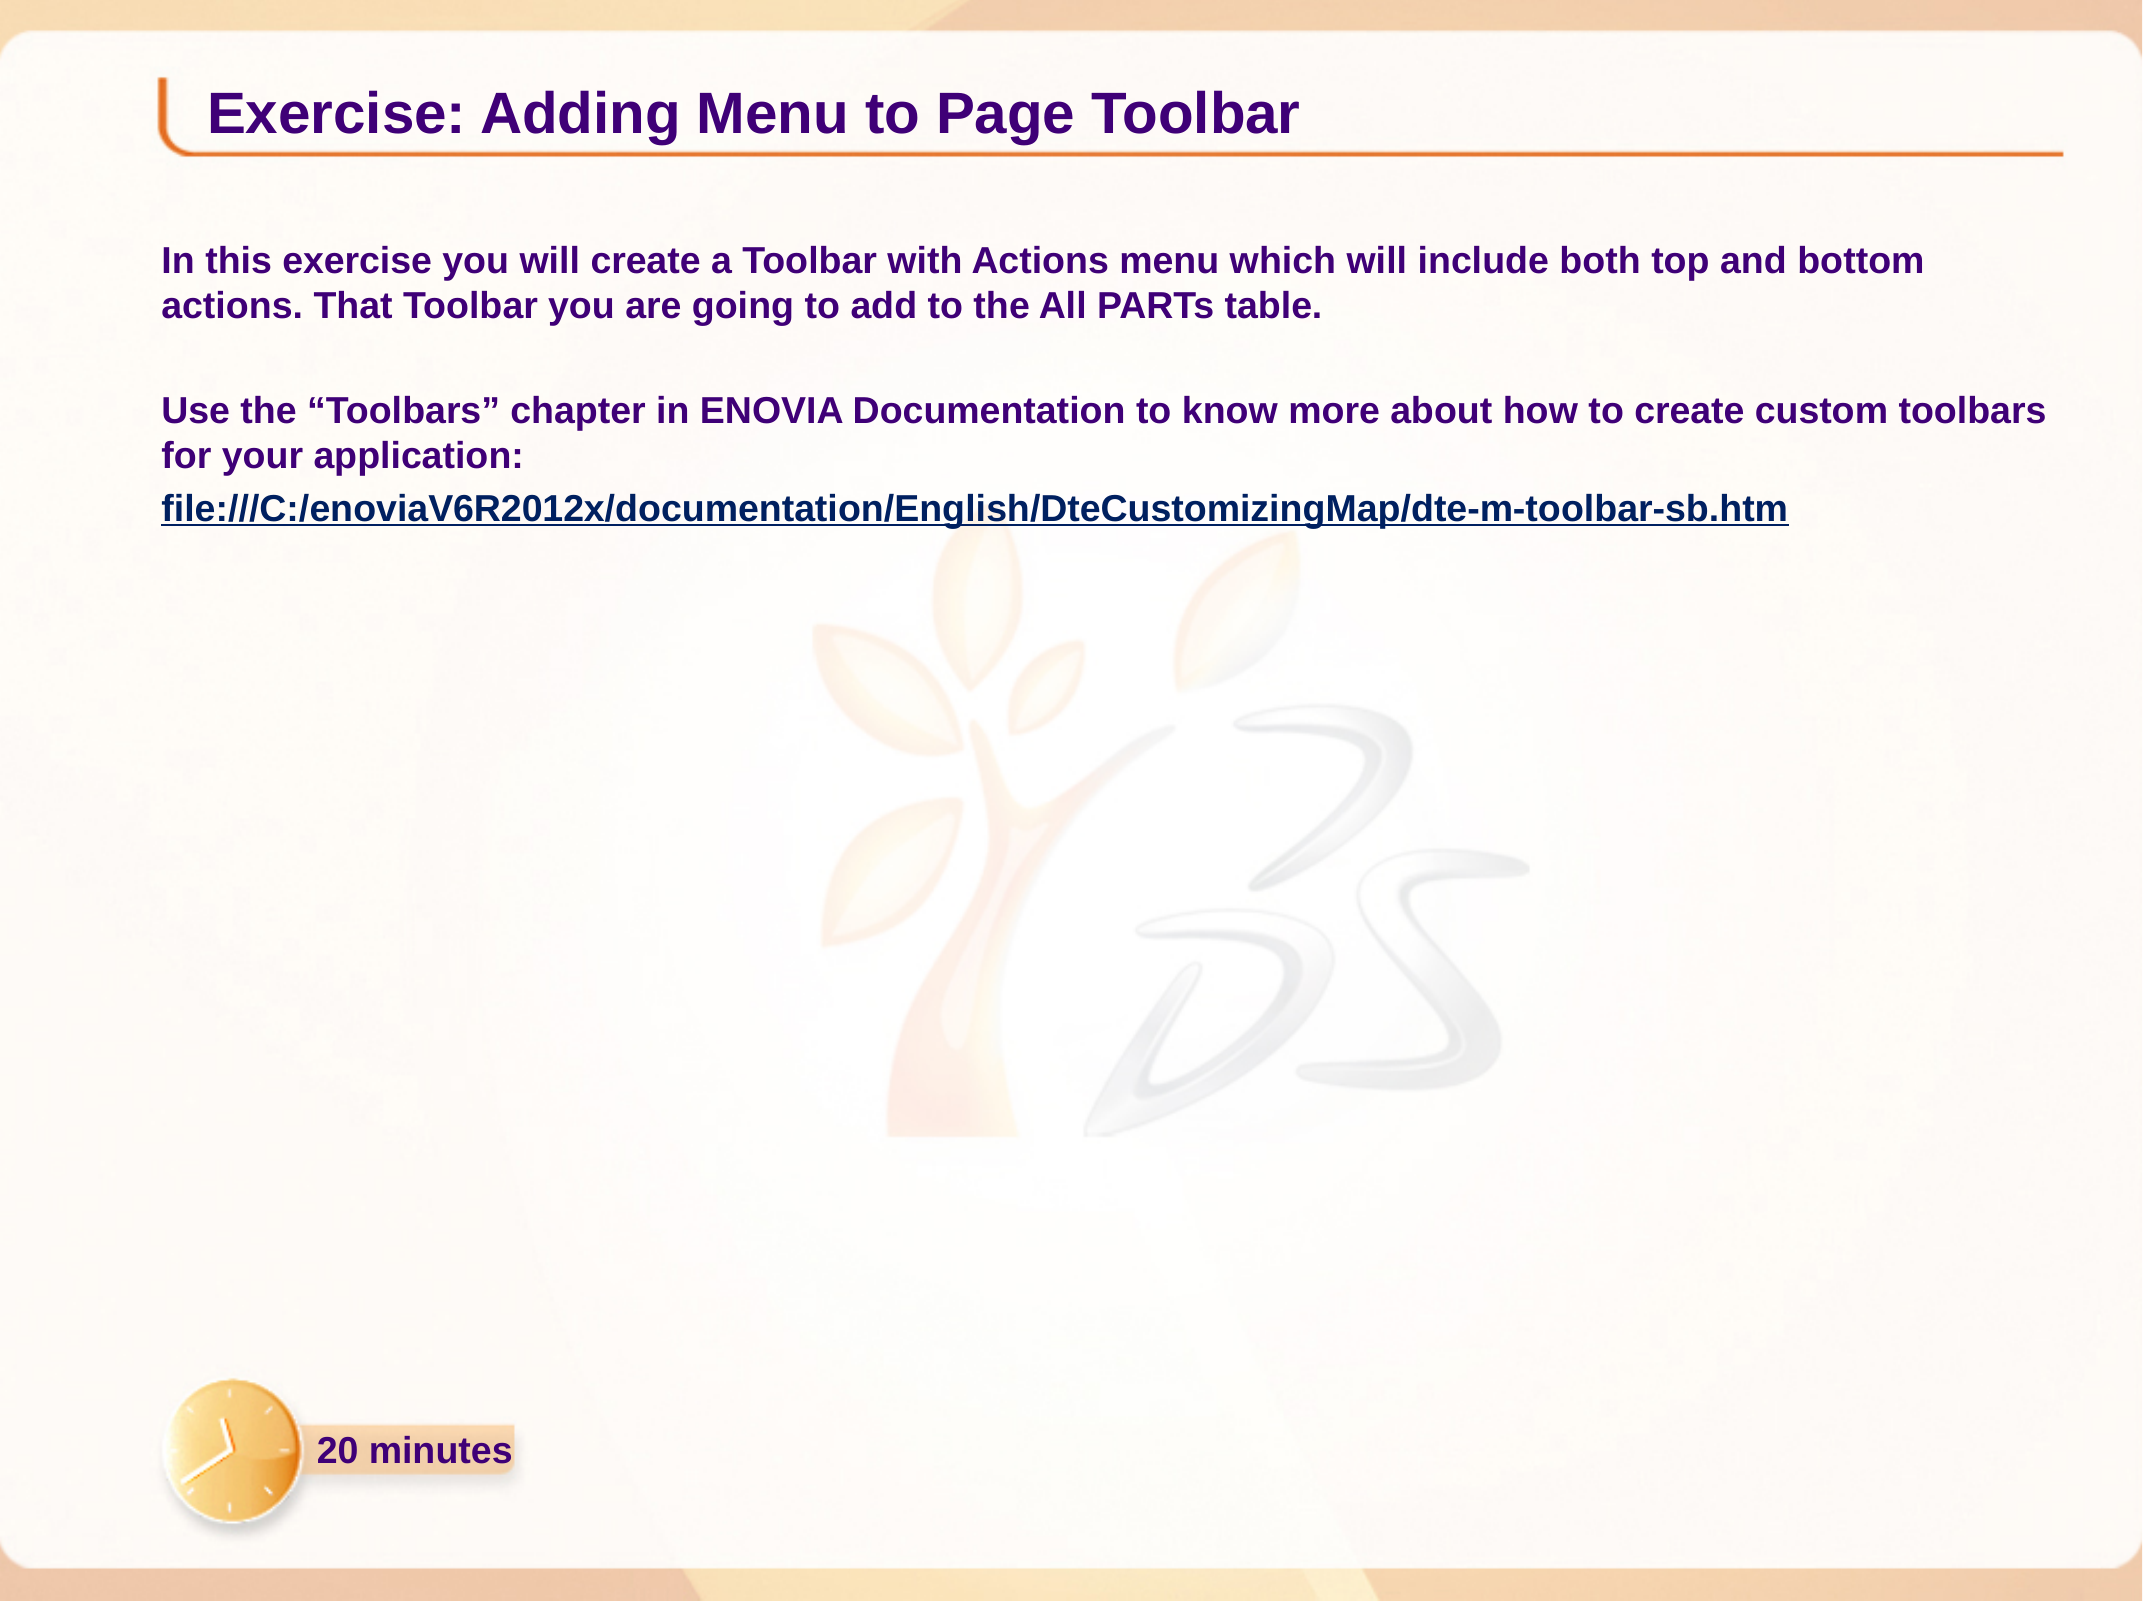

# Exercise: Adding Menu to Page Toolbar
In this exercise you will create a Toolbar with Actions menu which will include both top and bottom actions. That Toolbar you are going to add to the All PARTs table.

Use the “Toolbars” chapter in ENOVIA Documentation to know more about how to create custom toolbars for your application:
file:///C:/enoviaV6R2012x/documentation/English/DteCustomizingMap/dte-m-toolbar-sb.htm

20 minutes